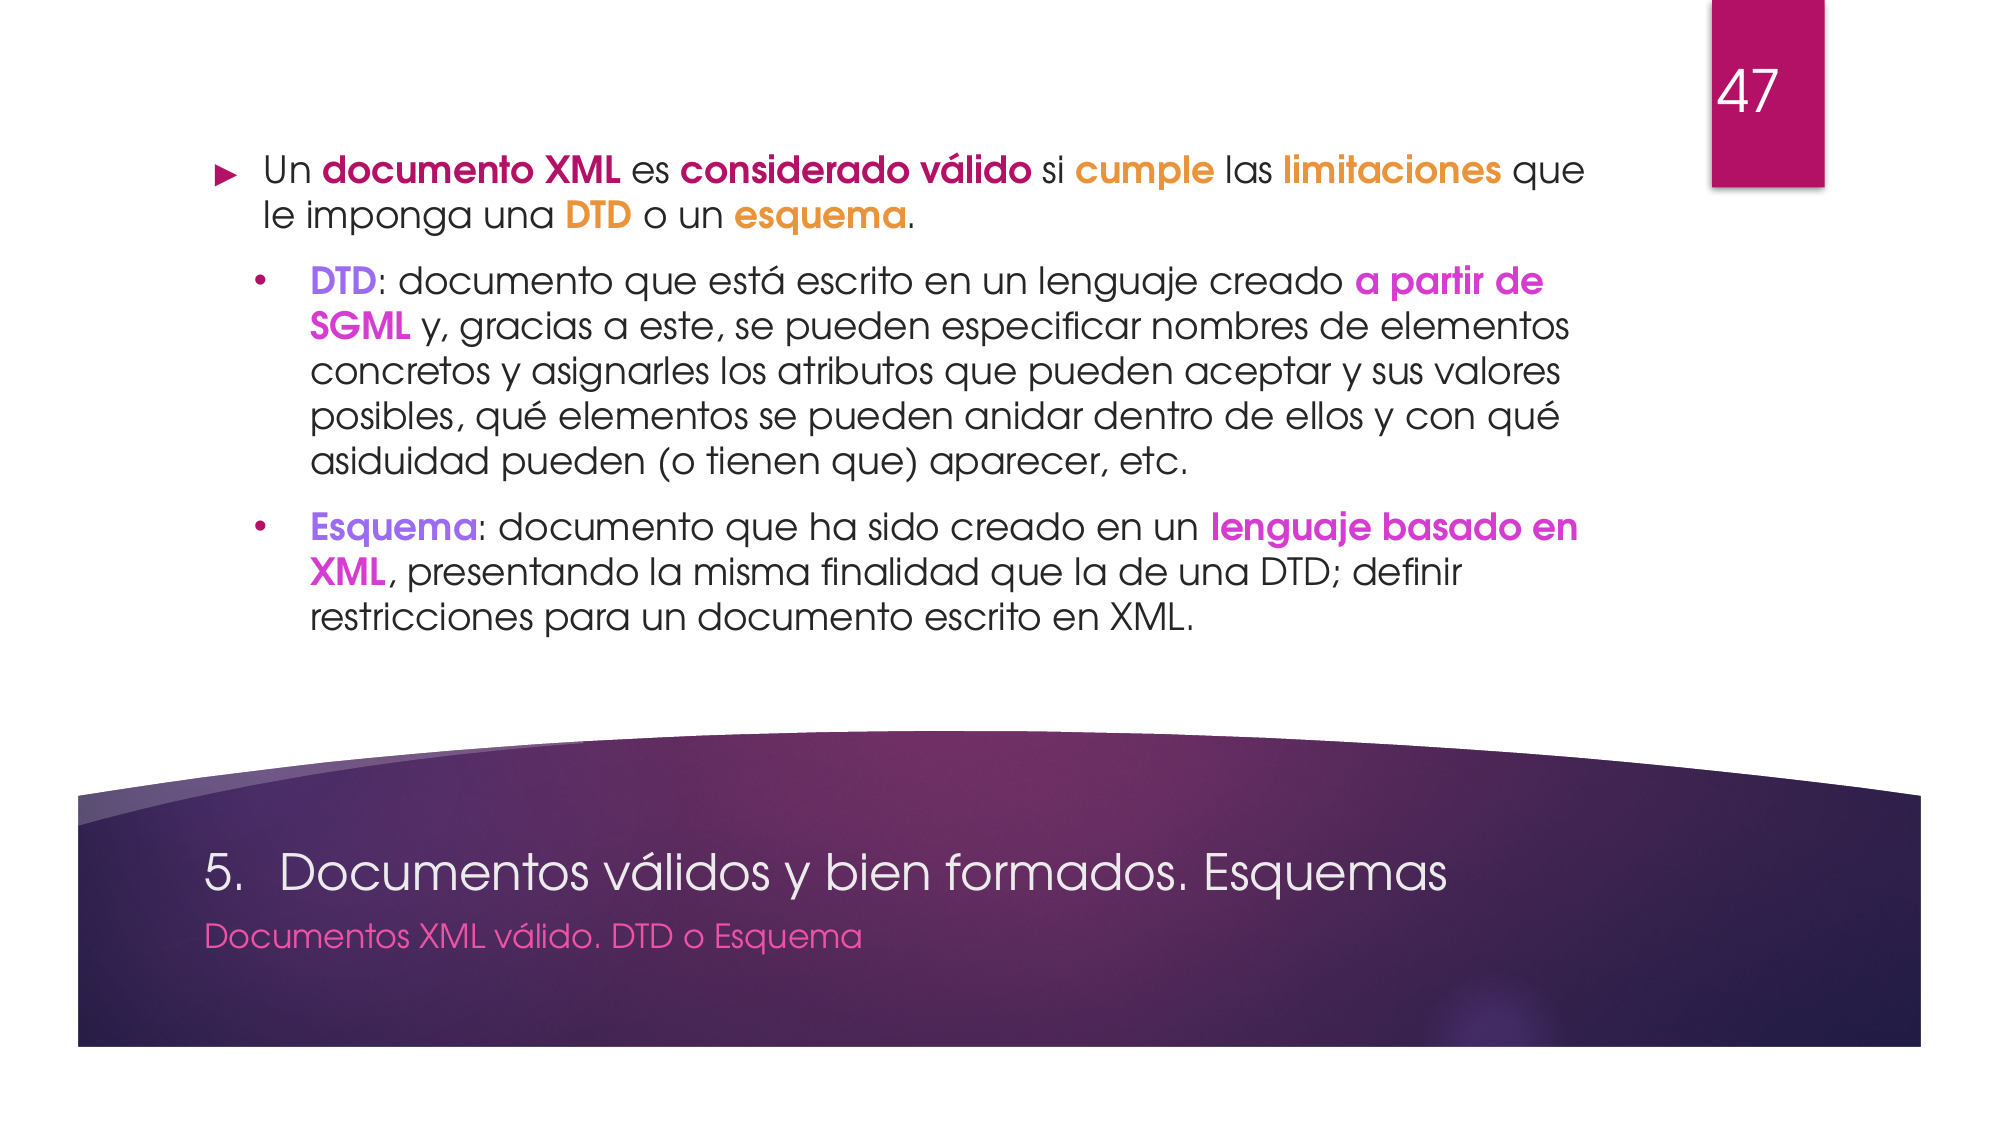

47
Un documento XML es considerado válido si cumple las limitaciones que le imponga una DTD o un esquema.
DTD: documento que está escrito en un lenguaje creado a partir de SGML y, gracias a este, se pueden especificar nombres de elementos concretos y asignarles los atributos que pueden aceptar y sus valores posibles, qué elementos se pueden anidar dentro de ellos y con qué asiduidad pueden (o tienen que) aparecer, etc.
Esquema: documento que ha sido creado en un lenguaje basado en XML, presentando la misma finalidad que la de una DTD; definir restricciones para un documento escrito en XML.
# Documentos válidos y bien formados. Esquemas
Documentos XML válido. DTD o Esquema